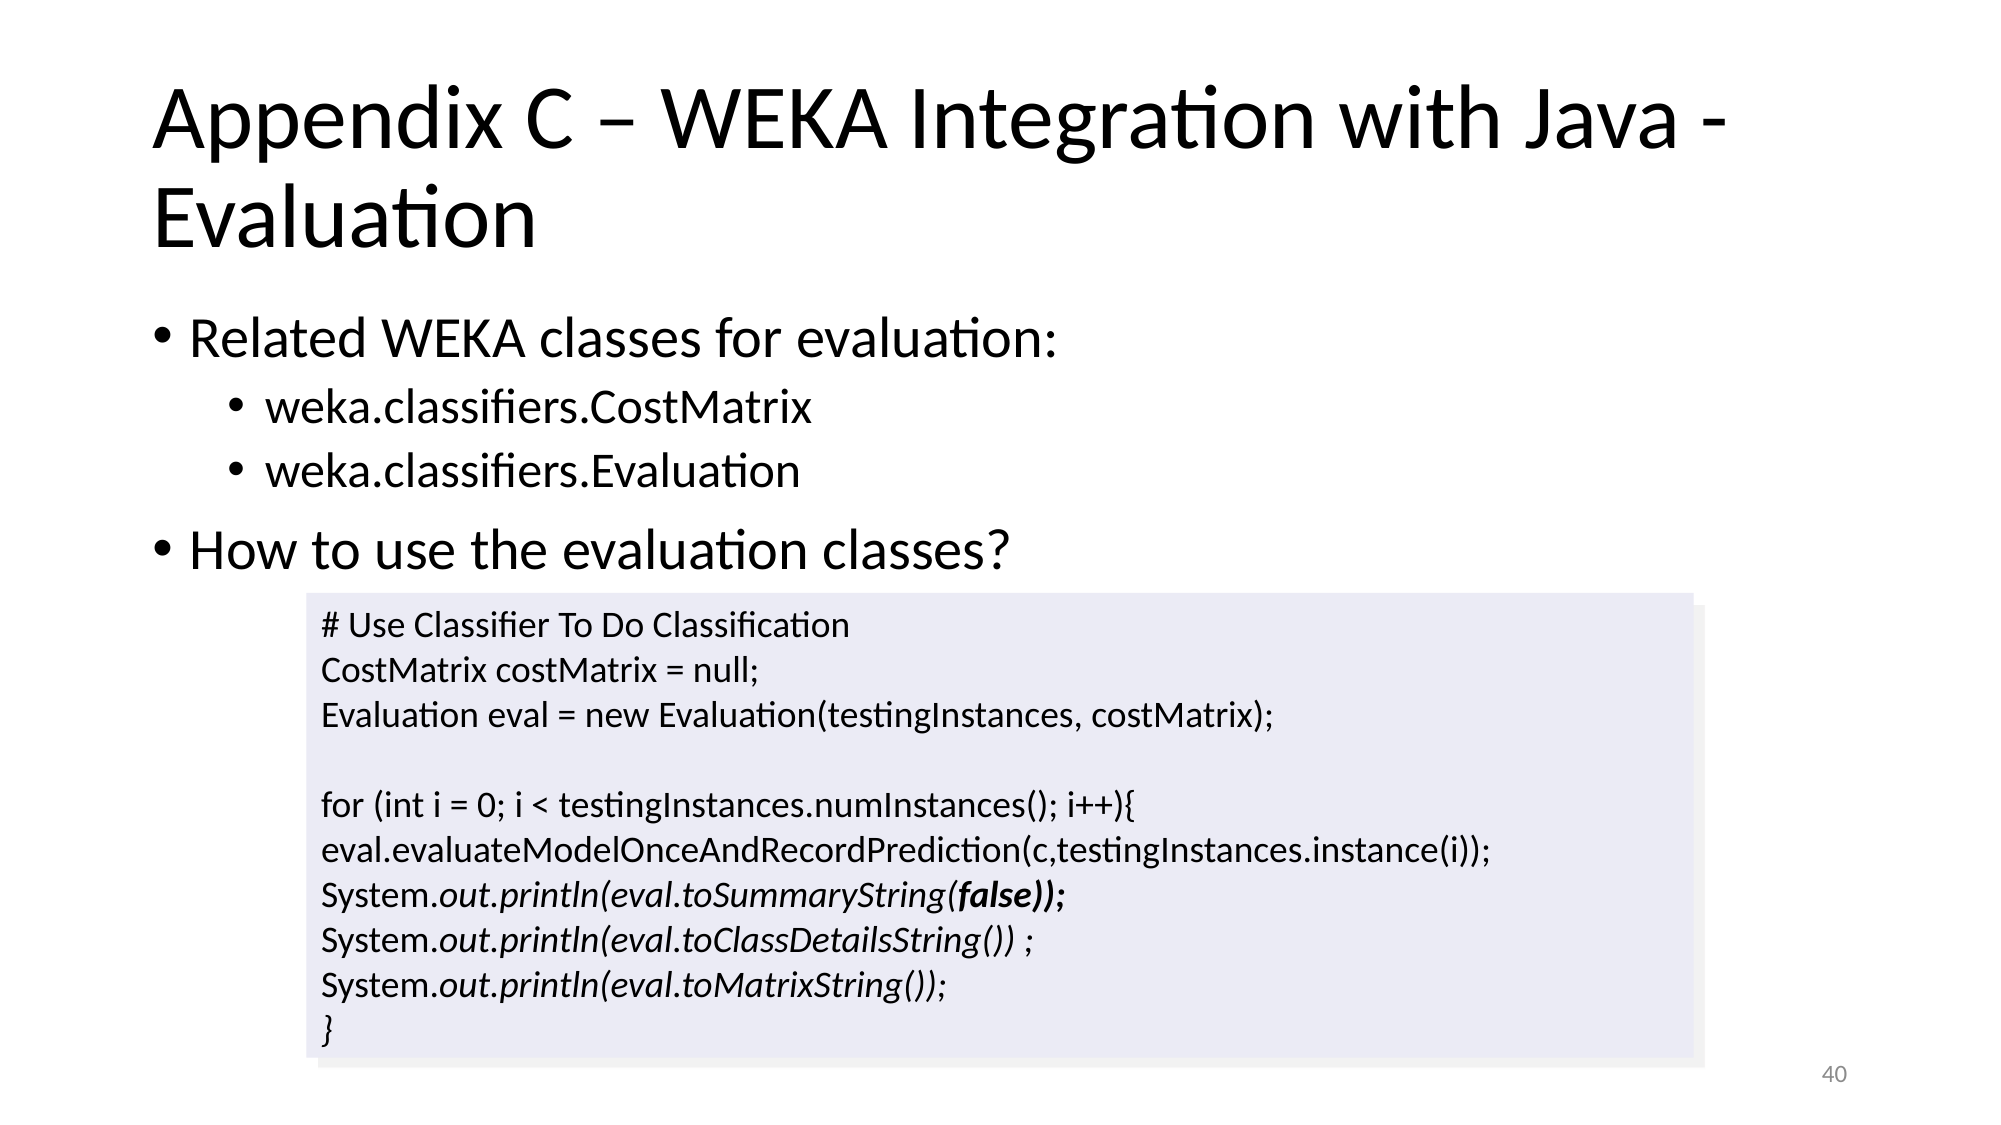

# Appendix C – WEKA Integration with Java - Evaluation
Related WEKA classes for evaluation:
weka.classifiers.CostMatrix
weka.classifiers.Evaluation
How to use the evaluation classes?
# Use Classifier To Do Classification
CostMatrix costMatrix = null;
Evaluation eval = new Evaluation(testingInstances, costMatrix);

for (int i = 0; i < testingInstances.numInstances(); i++){
eval.evaluateModelOnceAndRecordPrediction(c,testingInstances.instance(i));
System.out.println(eval.toSummaryString(false));
System.out.println(eval.toClassDetailsString()) ;
System.out.println(eval.toMatrixString());
}
40